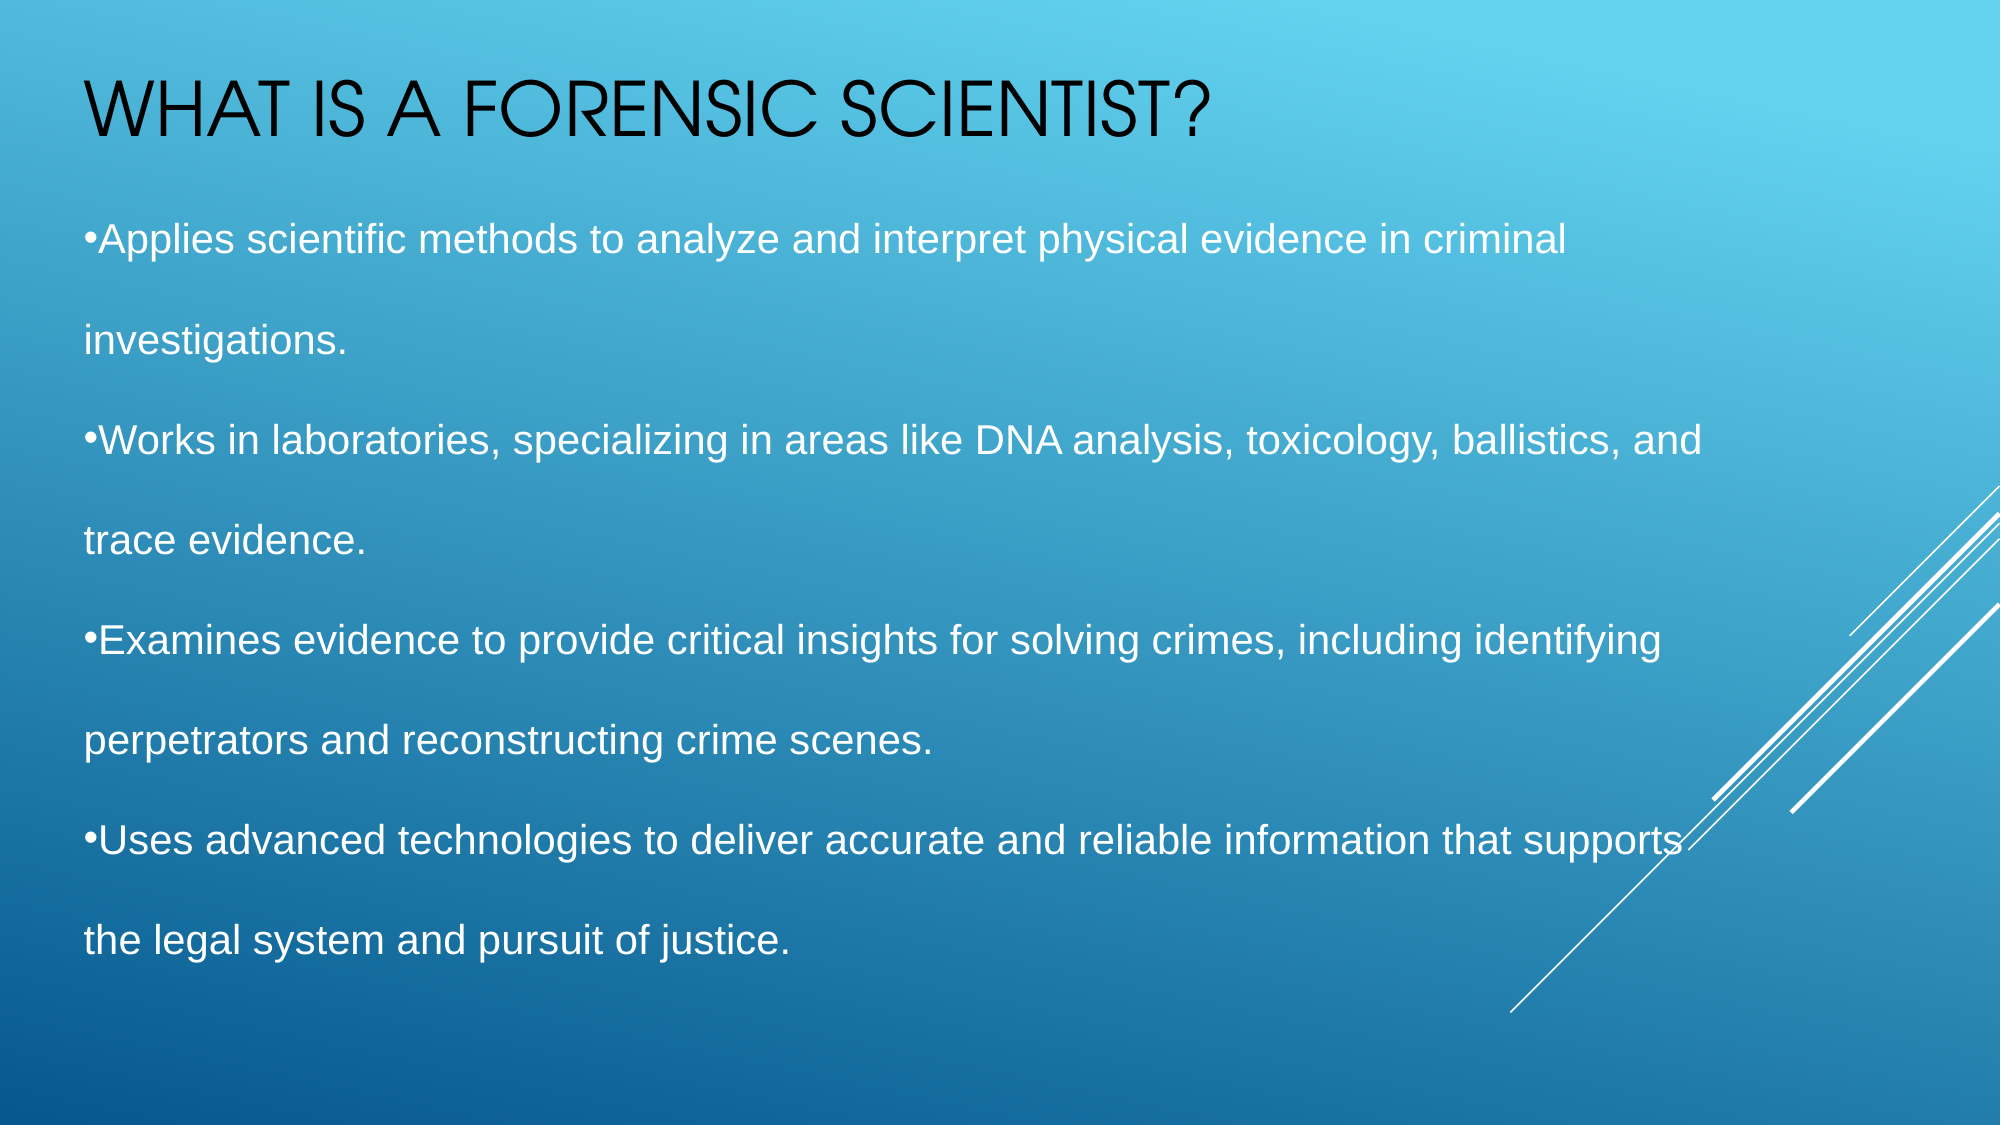

# WHAT IS A FORENSIC SCIENTIST?
Applies scientific methods to analyze and interpret physical evidence in criminal investigations.
Works in laboratories, specializing in areas like DNA analysis, toxicology, ballistics, and trace evidence.
Examines evidence to provide critical insights for solving crimes, including identifying perpetrators and reconstructing crime scenes.
Uses advanced technologies to deliver accurate and reliable information that supports the legal system and pursuit of justice.